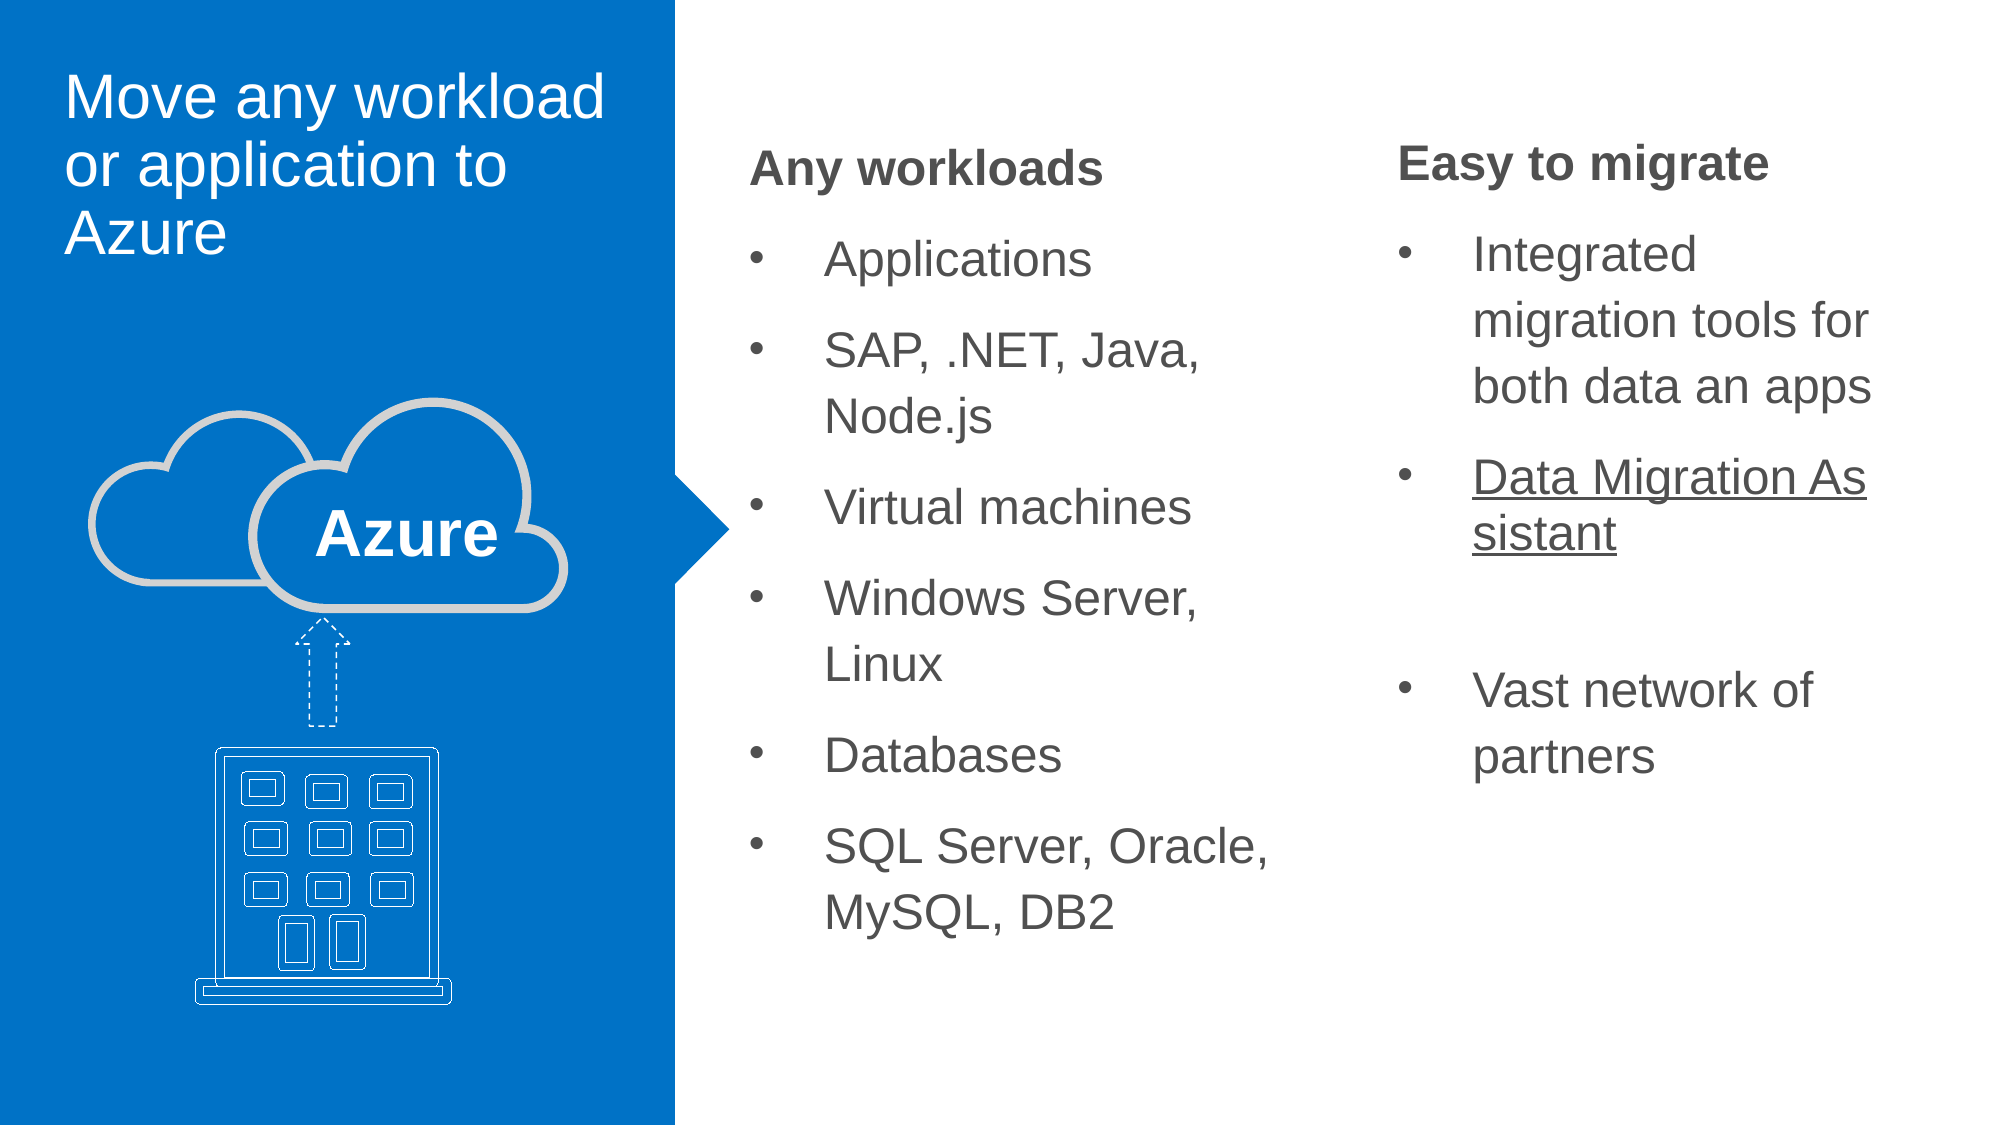

Move any workload or application to Azure

Easy to migrate
Integrated migration tools for both data an apps
Data Migration Assistant
Vast network of partners
Any workloads
Applications
SAP, .NET, Java, Node.js
Virtual machines
Windows Server, Linux
Databases
SQL Server, Oracle, MySQL, DB2

Azure